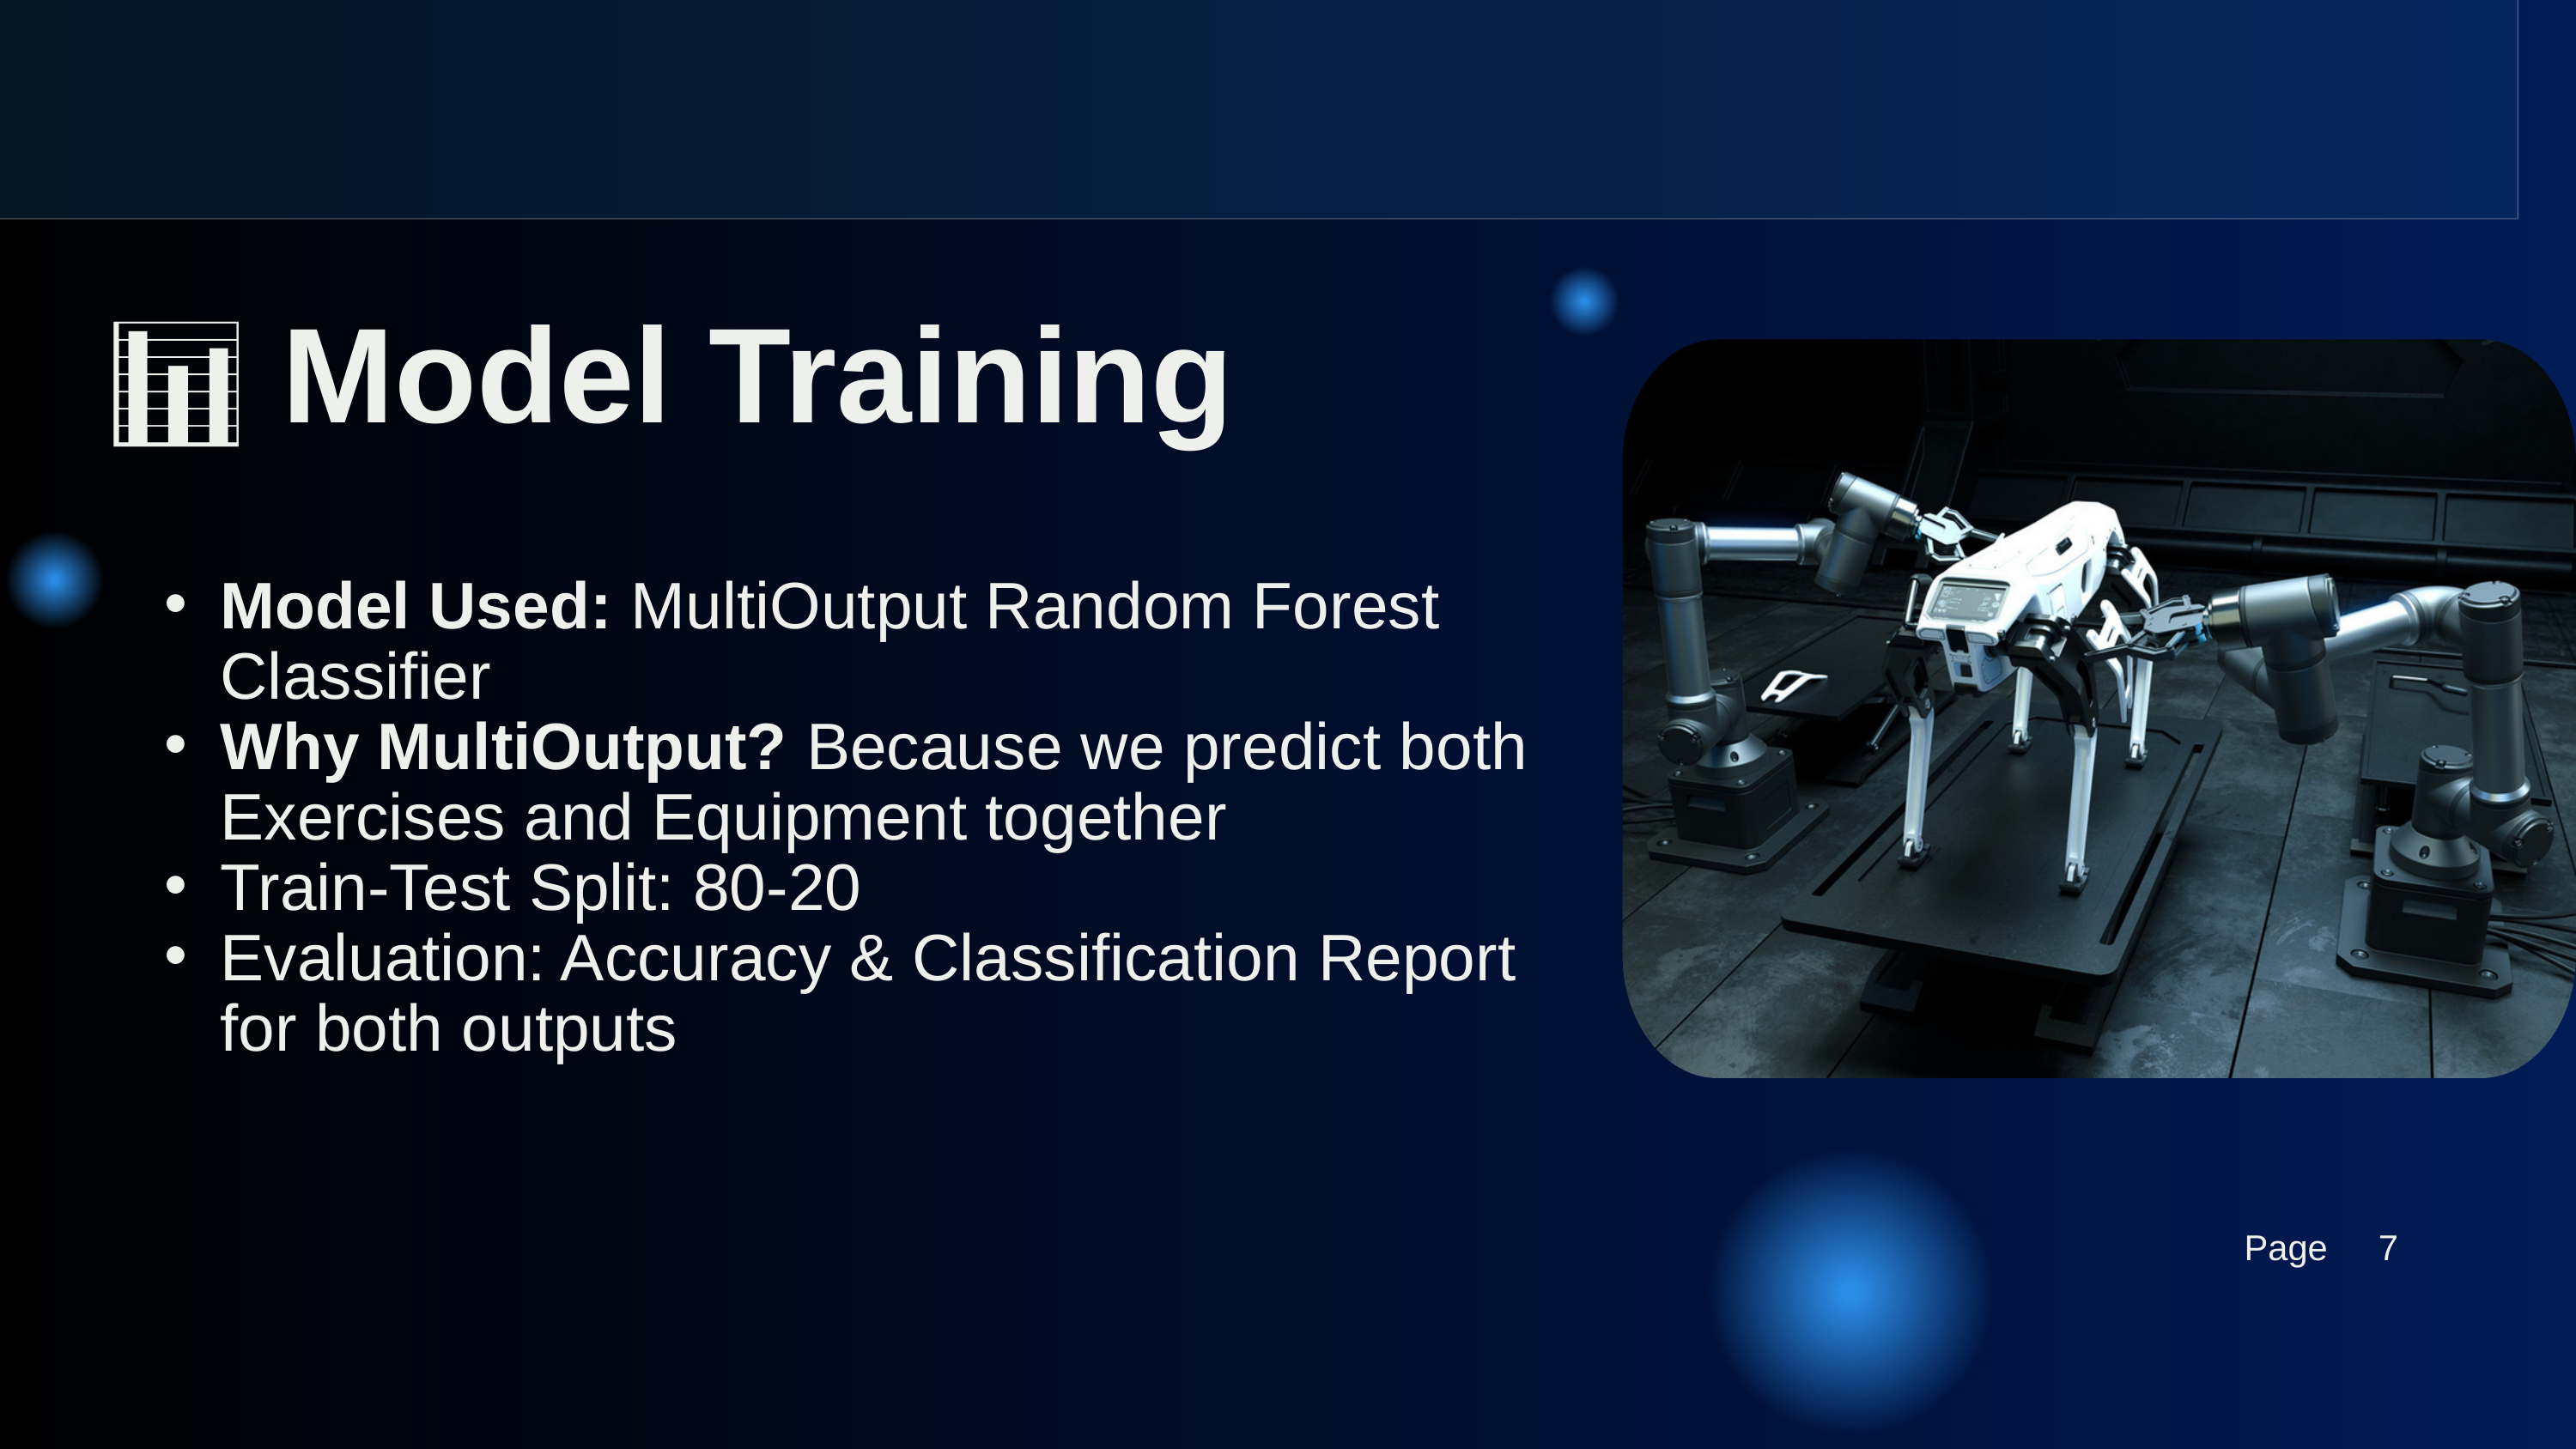

📊 Model Training

Model Used: MultiOutput Random Forest Classifier
Why MultiOutput? Because we predict both Exercises and Equipment together
Train-Test Split: 80-20
Evaluation: Accuracy & Classification Report for both outputs

Page
7